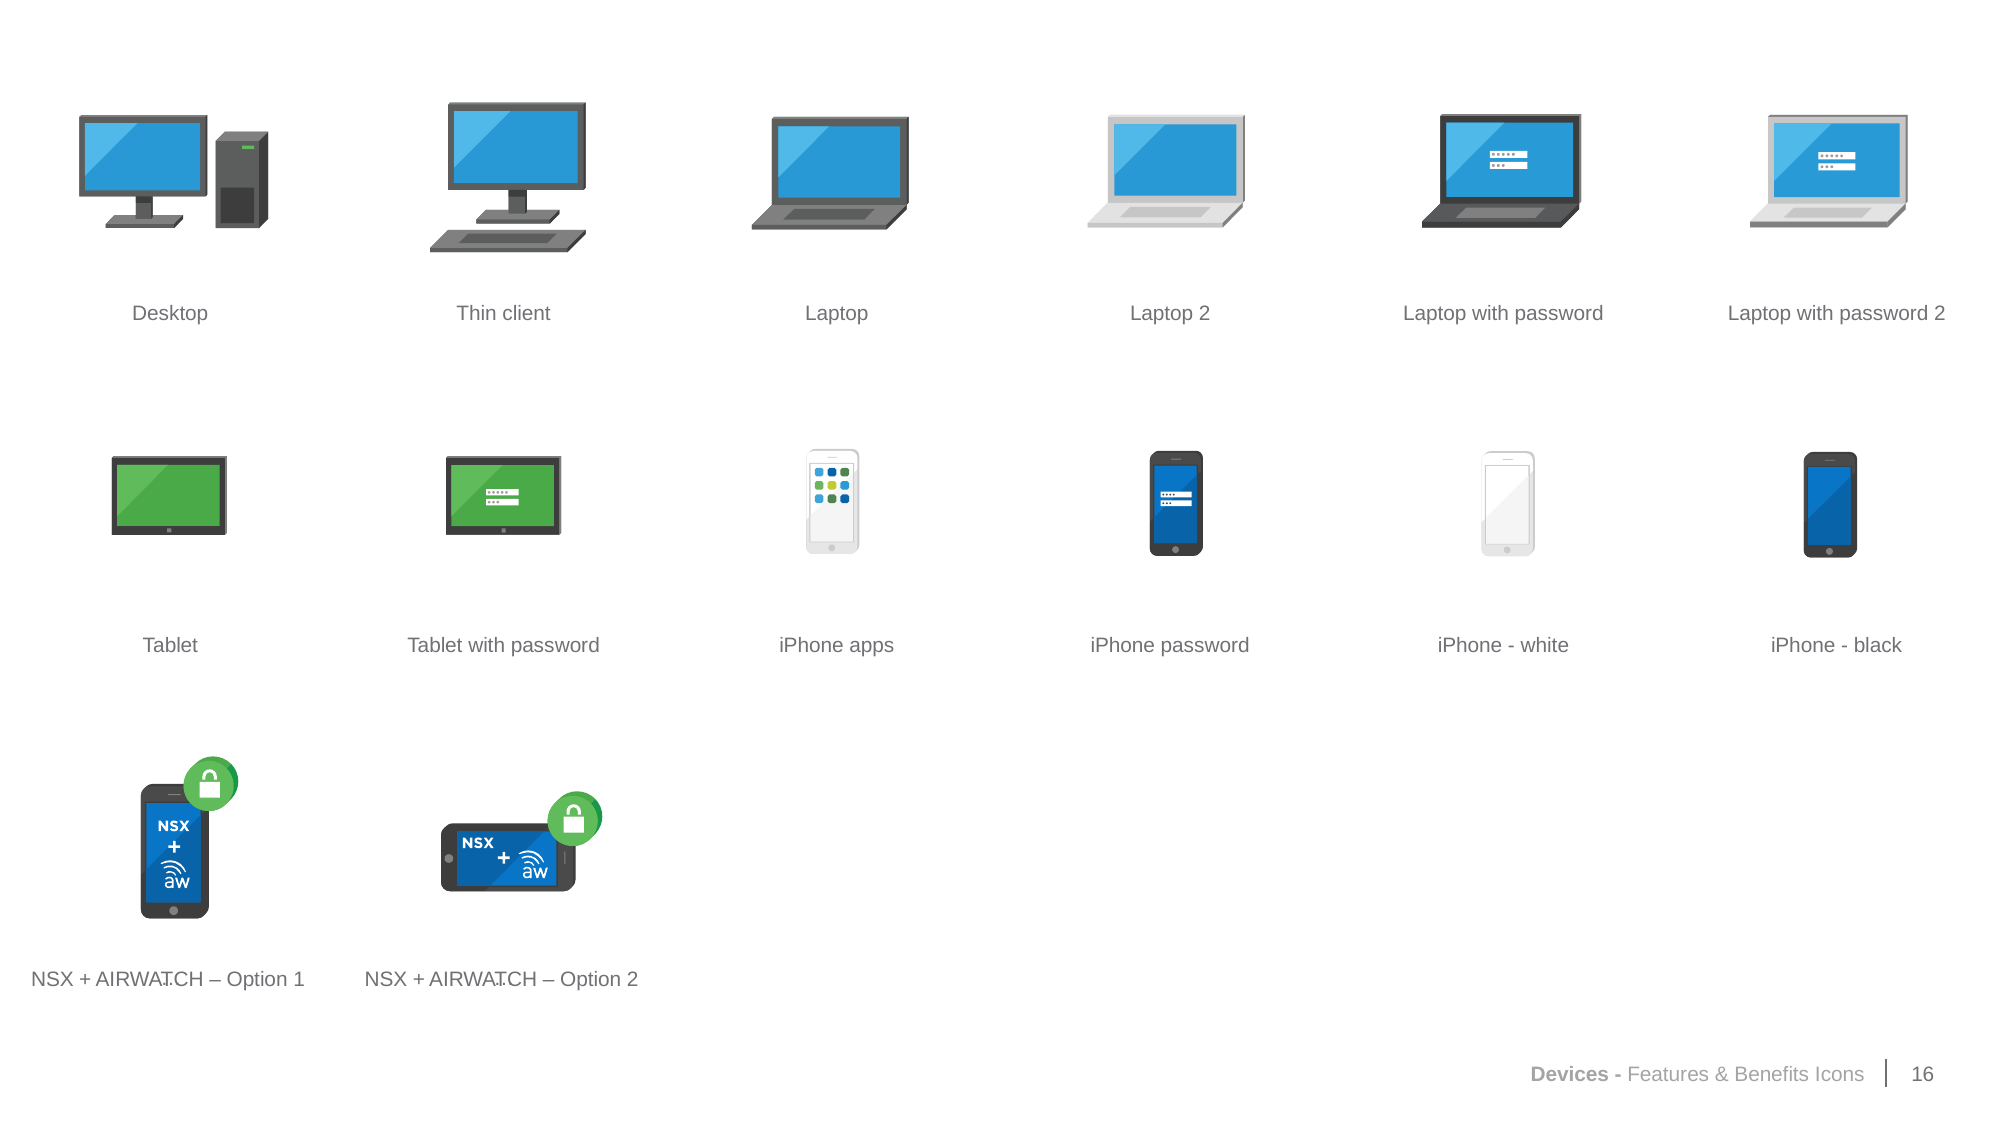

Desktop
Thin client
Laptop
Laptop 2
Laptop with password
Laptop with password 2

Tablet
Tablet with password
iPhone apps
iPhone password
iPhone - white
iPhone - black

…
…
NSX + AIRWATCH – Option 1
NSX + AIRWATCH – Option 2
16
Devices - Features & Benefits Icons